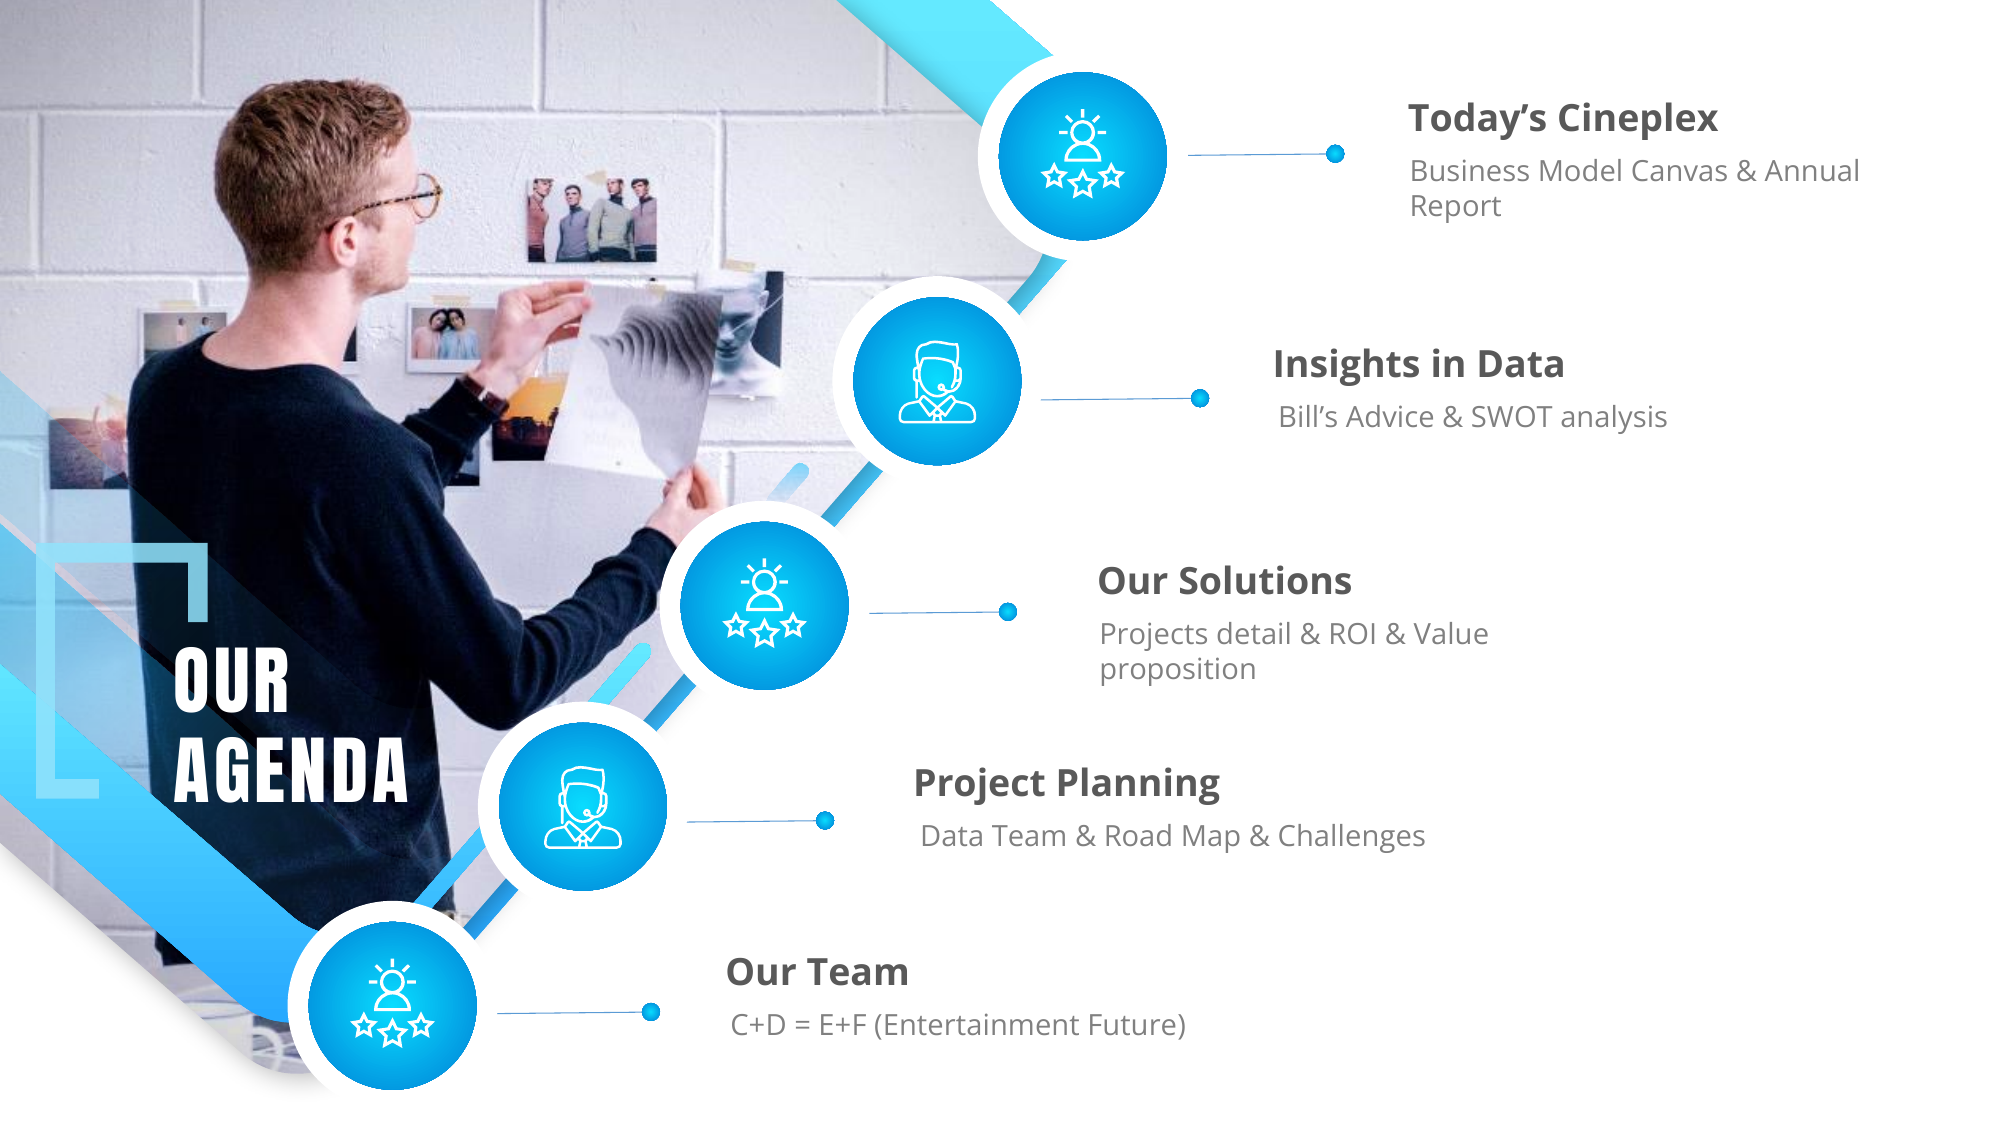

Today’s Cineplex
Business Model Canvas & Annual Report

Insights in Data
Bill’s Advice & SWOT analysis

OUR
AGENDA
Our Solutions
Projects detail & ROI & Value proposition

Project Planning
Data Team & Road Map & Challenges

Our Team
C+D = E+F (Entertainment Future)